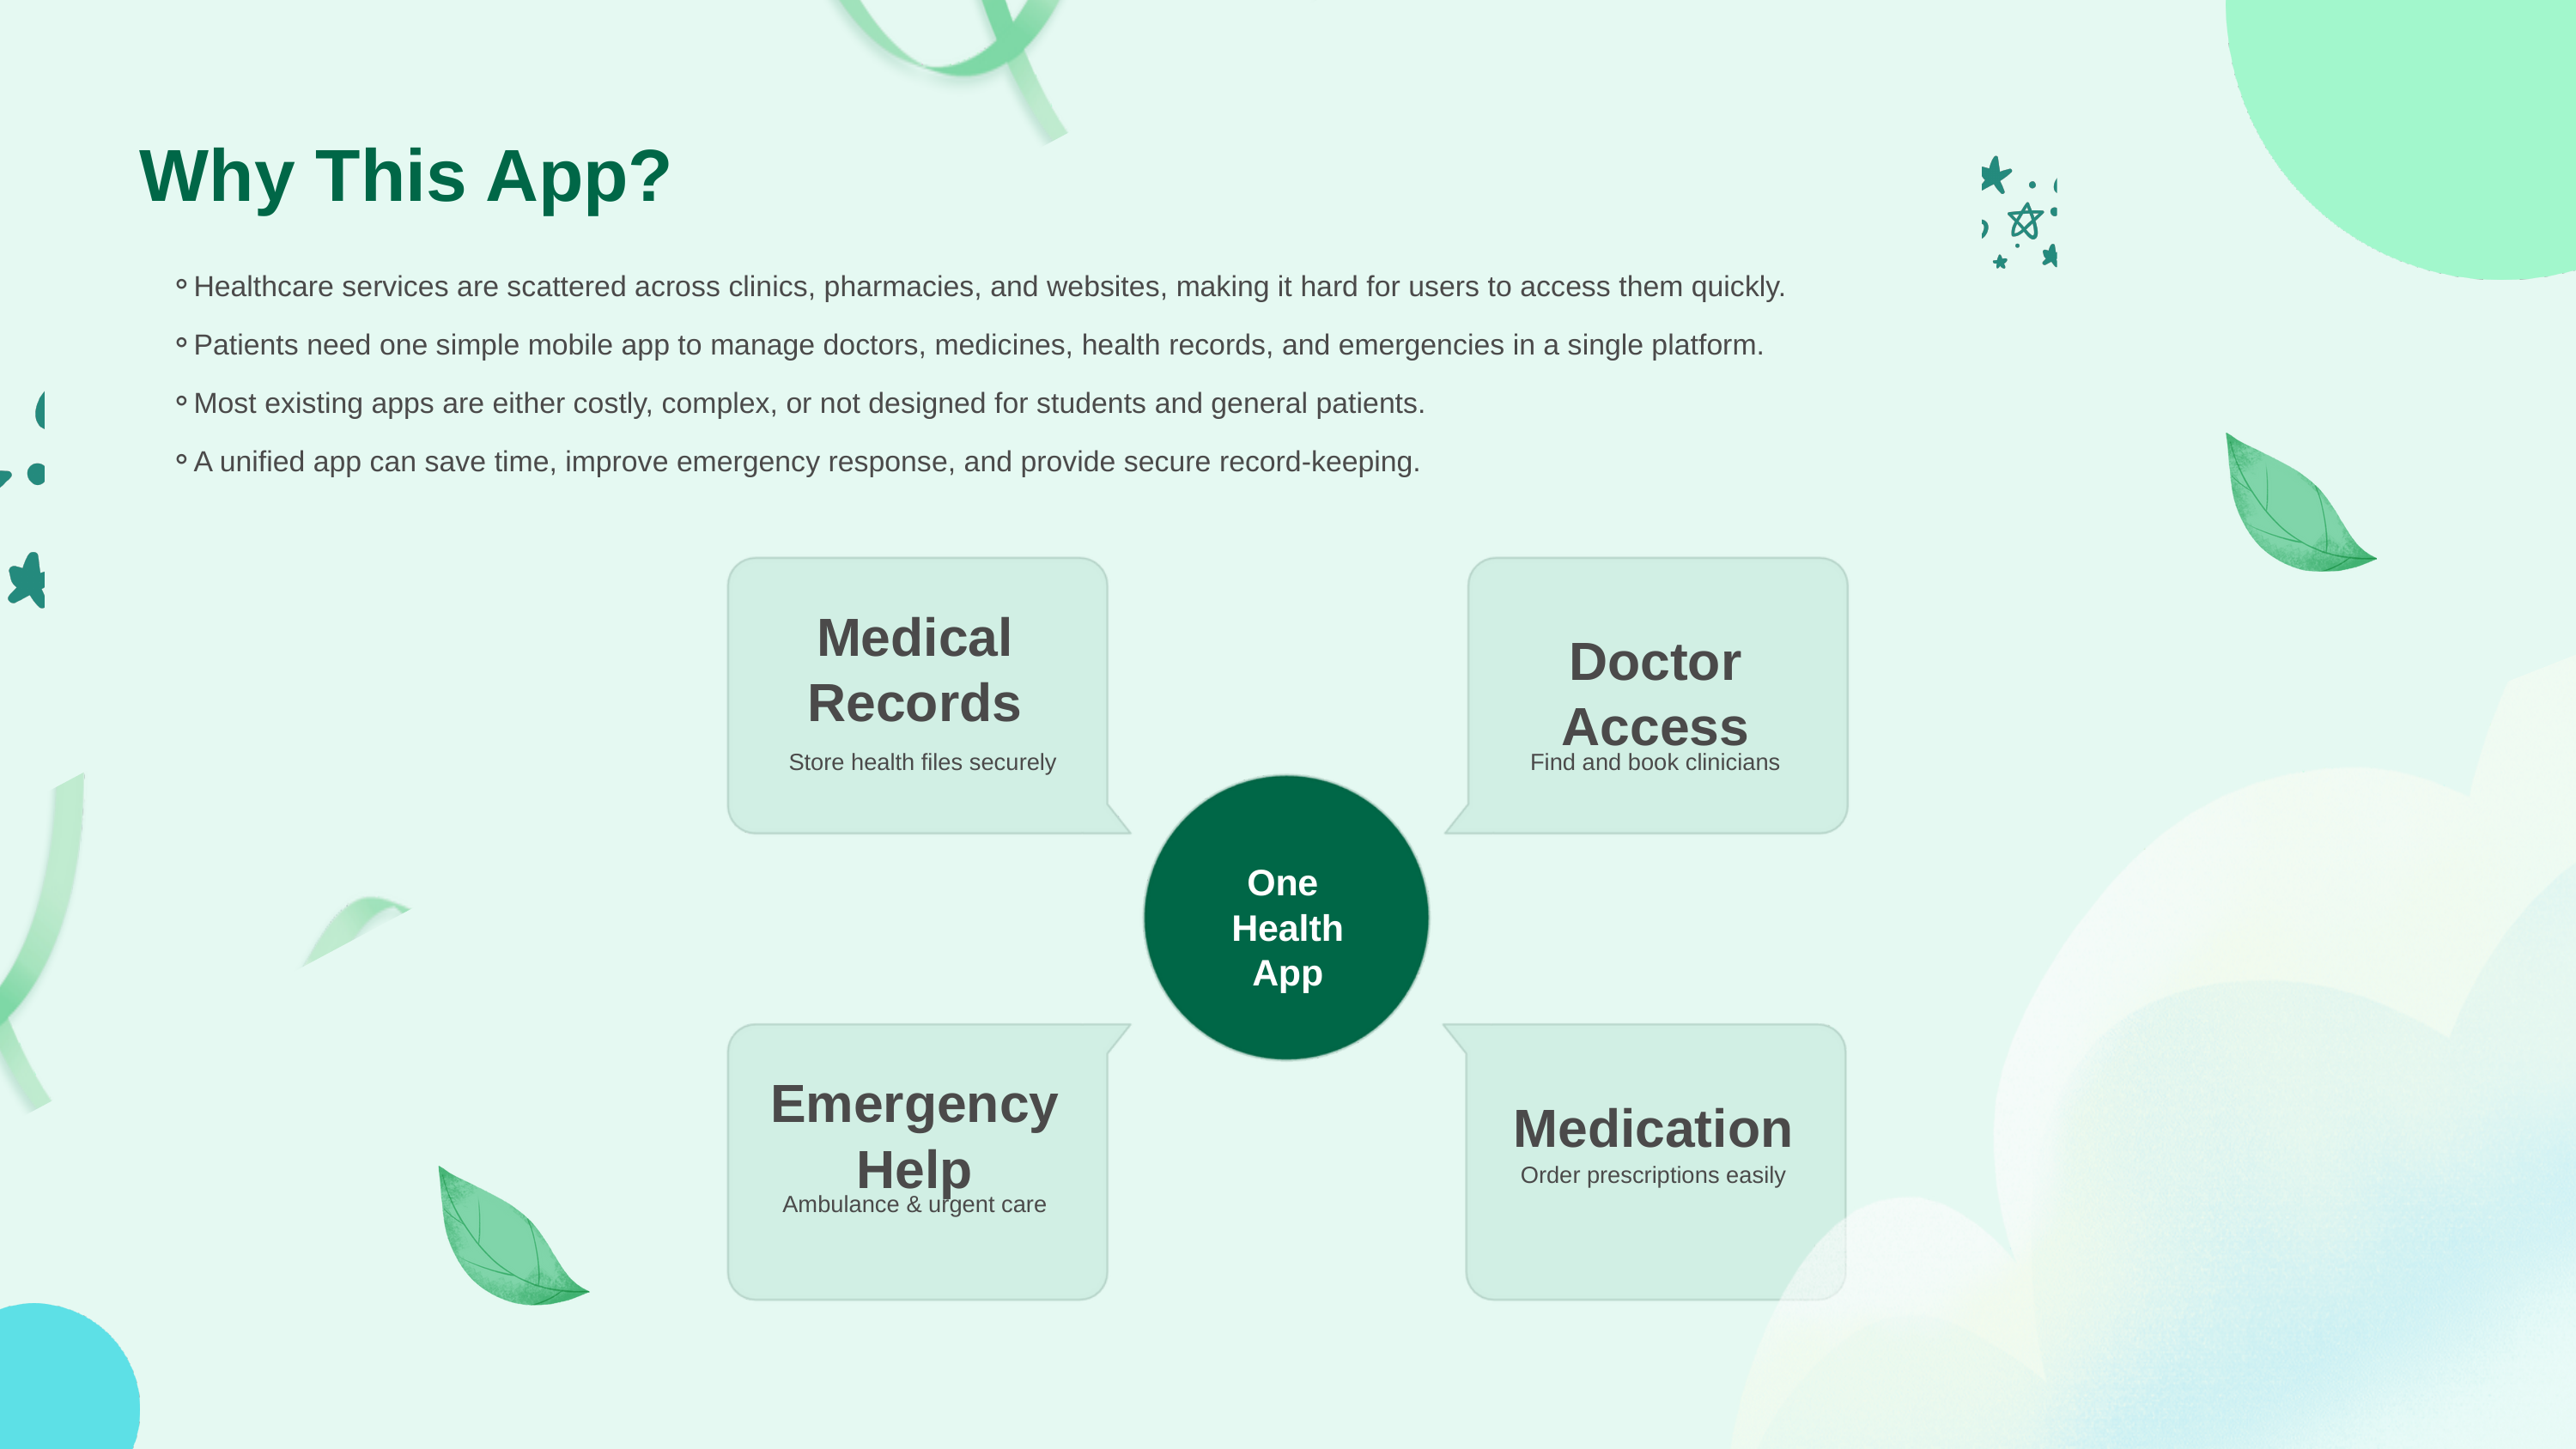

Why This App?

Healthcare services are scattered across clinics, pharmacies, and websites, making it hard for users to access them quickly.
Patients need one simple mobile app to manage doctors, medicines, health records, and emergencies in a single platform.

Most existing apps are either costly, complex, or not designed for students and general patients.
A unified app can save time, improve emergency response, and provide secure record-keeping.

Medical Records
Doctor Access
Store health files securely
Find and book clinicians

One
 Health
 App
Emergency Help
Medication
Order prescriptions easily

Ambulance & urgent care